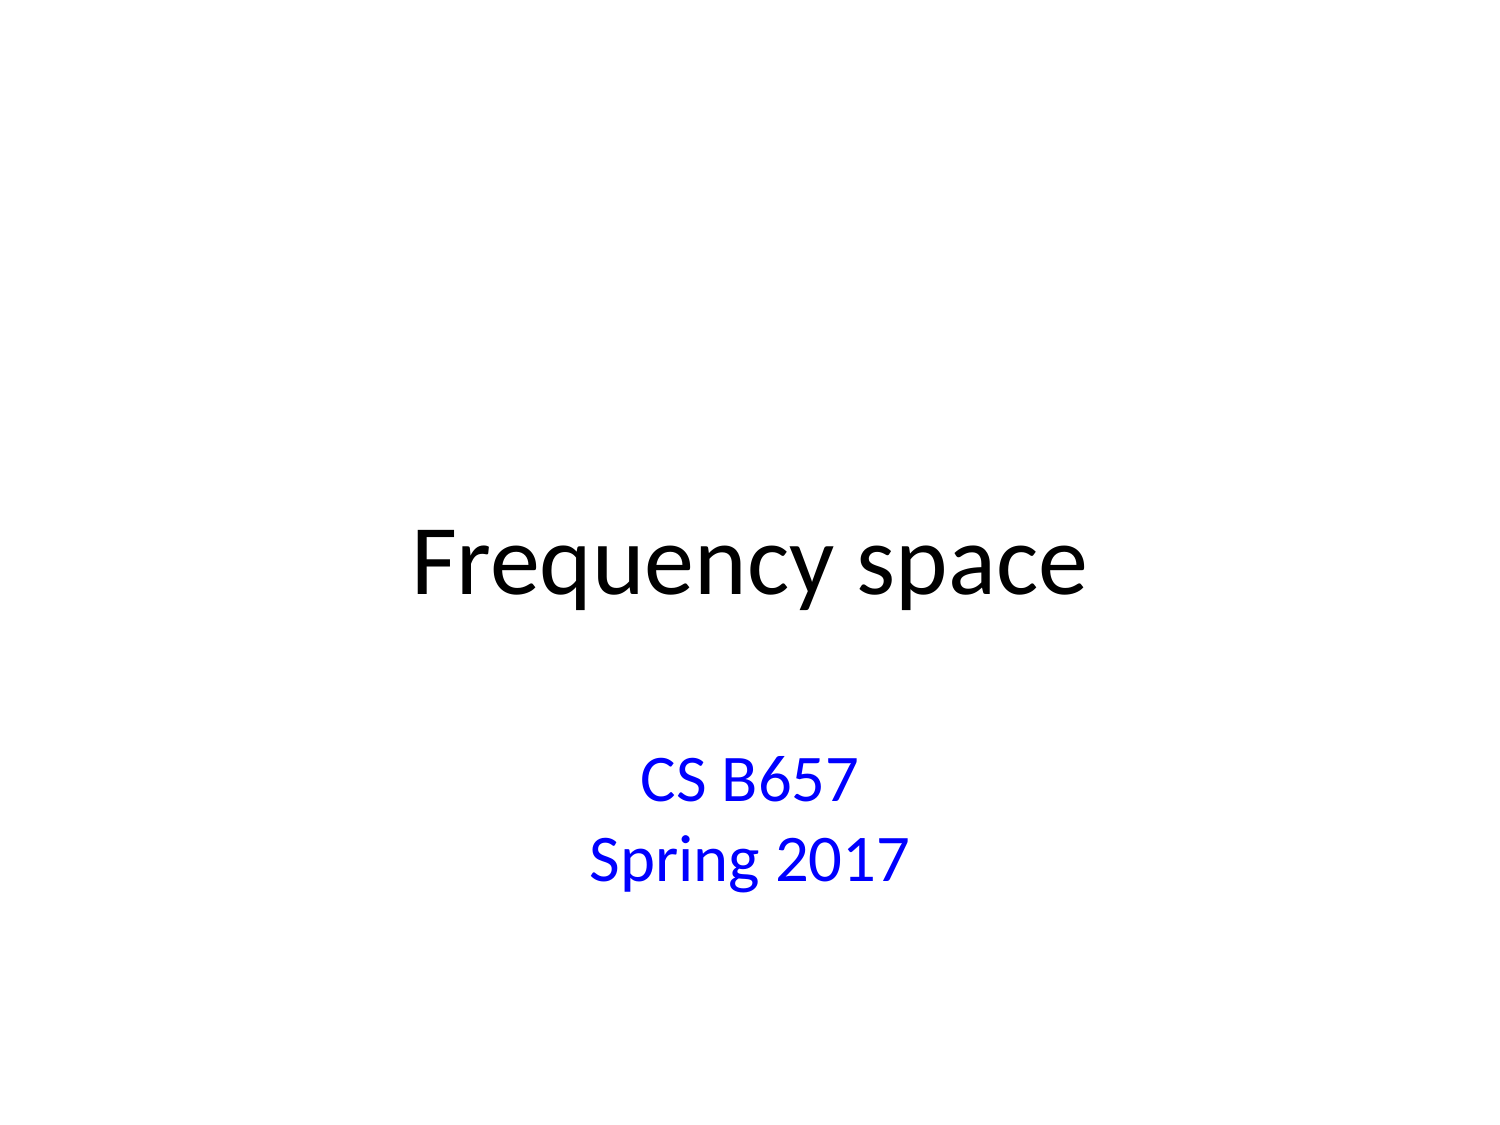

# Frequency space CS B657 Spring 2017